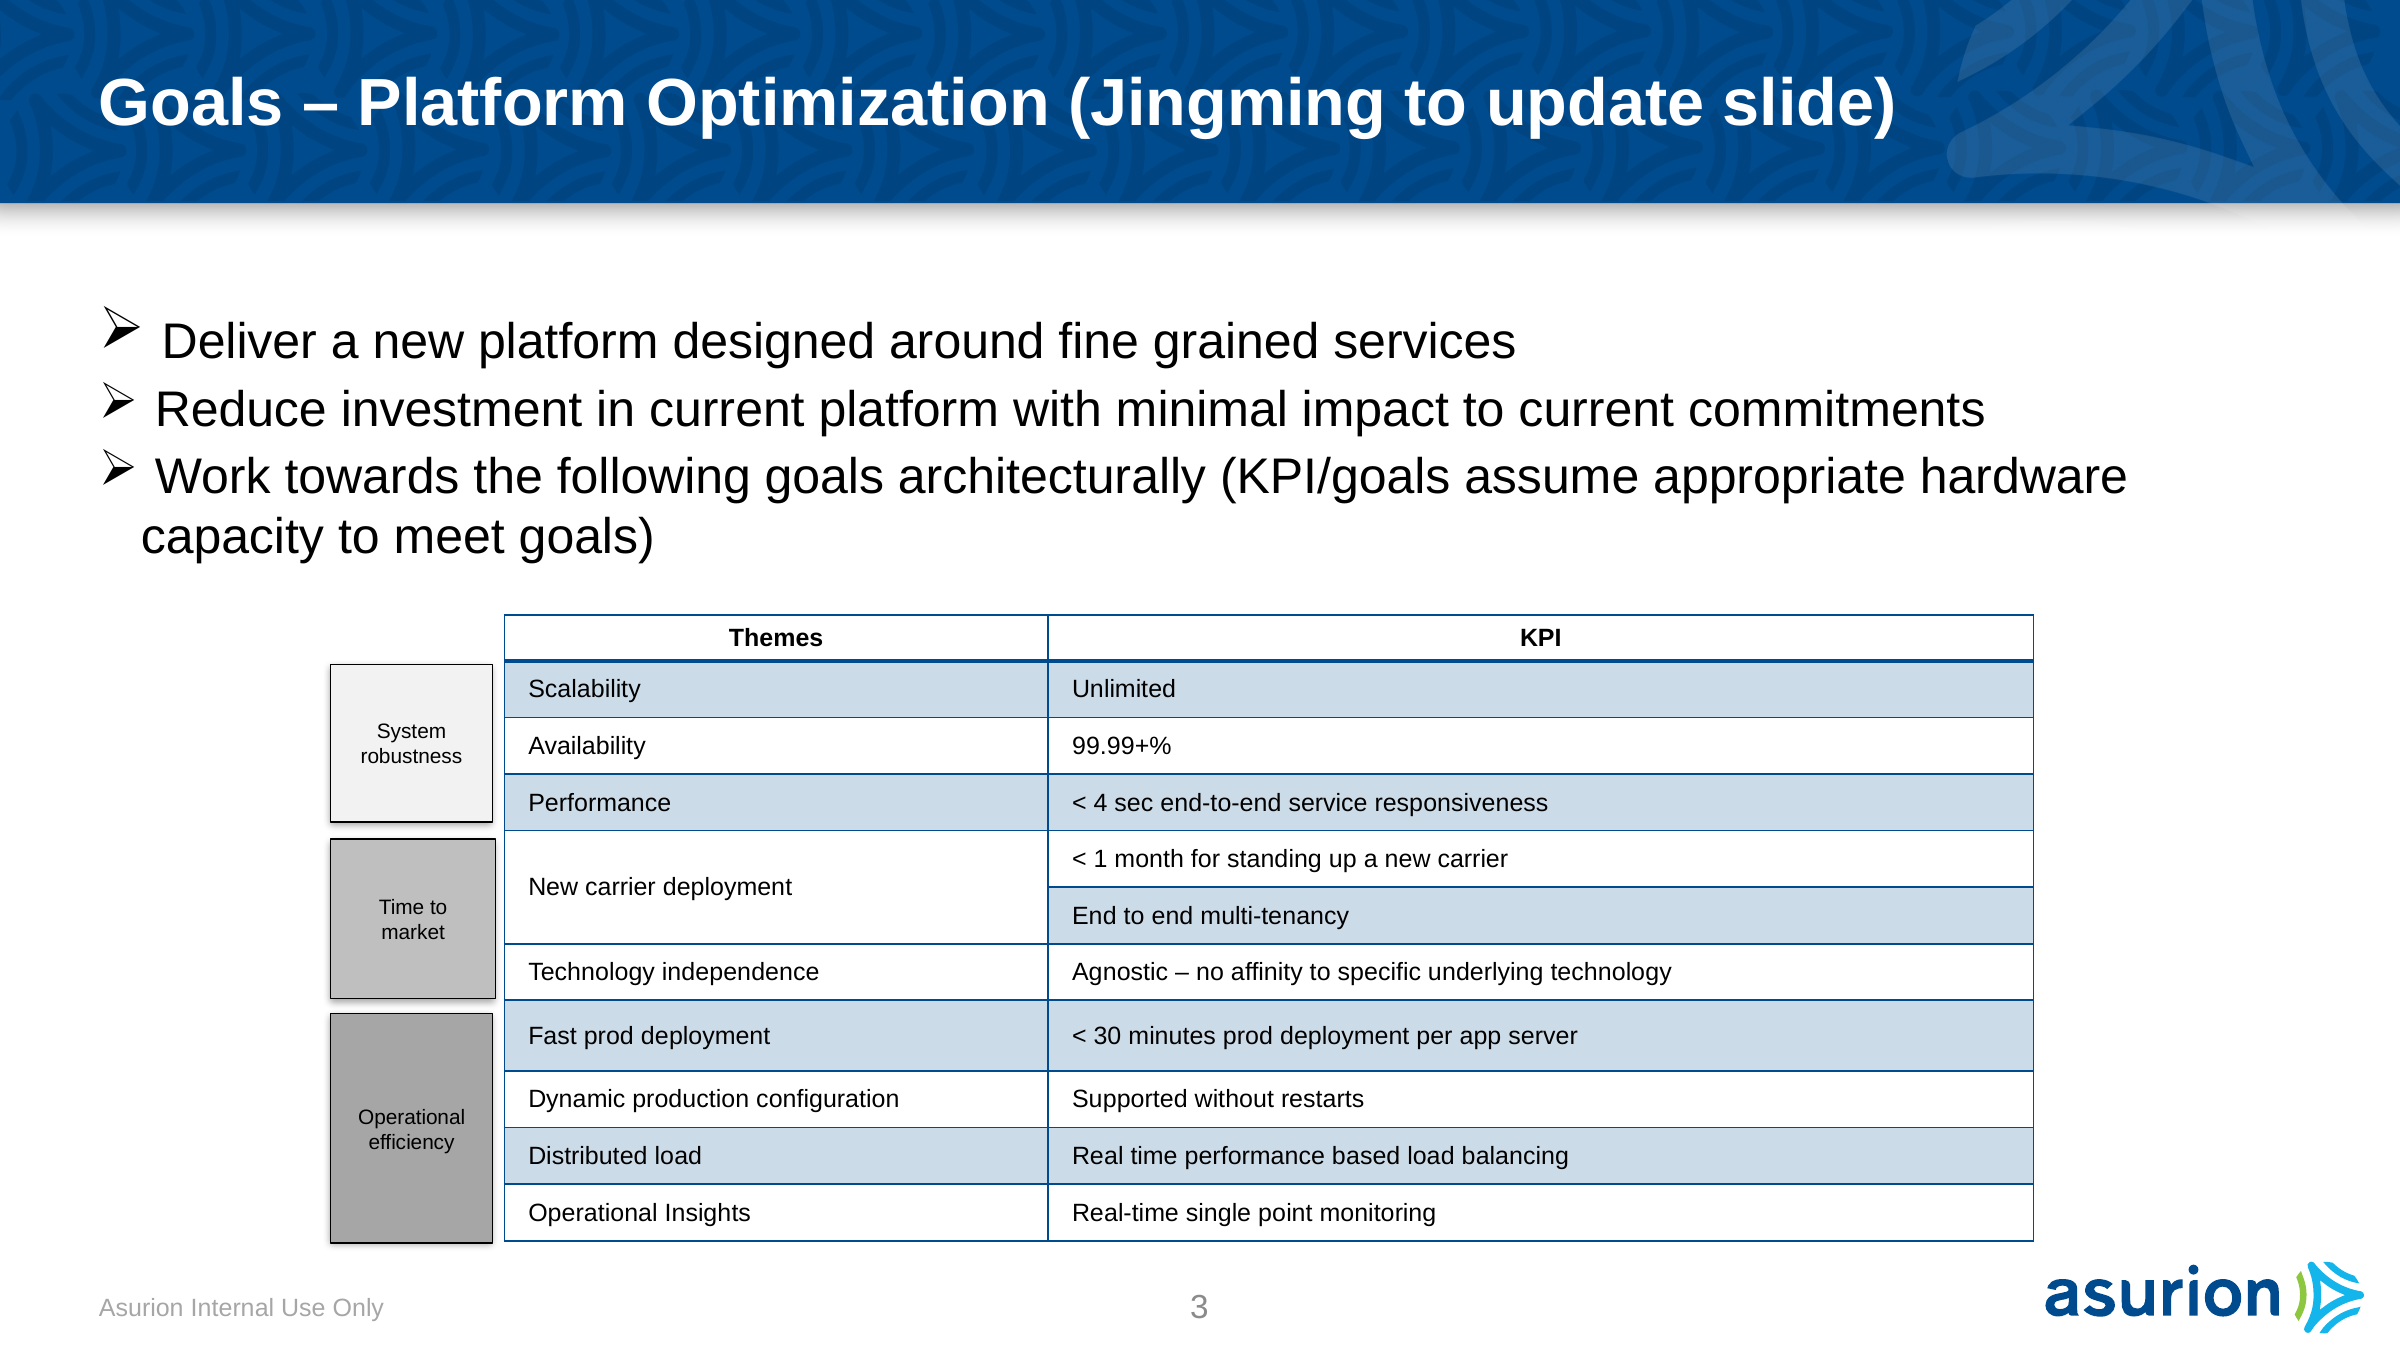

# Goals – Platform Optimization (Jingming to update slide)
 Deliver a new platform designed around fine grained services
 Reduce investment in current platform with minimal impact to current commitments
 Work towards the following goals architecturally (KPI/goals assume appropriate hardware capacity to meet goals)

| Themes | KPI |
| --- | --- |
| Scalability | Unlimited |
| Availability | 99.99+% |
| Performance | < 4 sec end-to-end service responsiveness |
| New carrier deployment | < 1 month for standing up a new carrier |
|  | End to end multi-tenancy |
| Technology independence | Agnostic – no affinity to specific underlying technology |
| Fast prod deployment | < 30 minutes prod deployment per app server |
| Dynamic production configuration | Supported without restarts |
| Distributed load | Real time performance based load balancing |
| Operational Insights | Real-time single point monitoring |
System robustness
Time to market
Operational efficiency